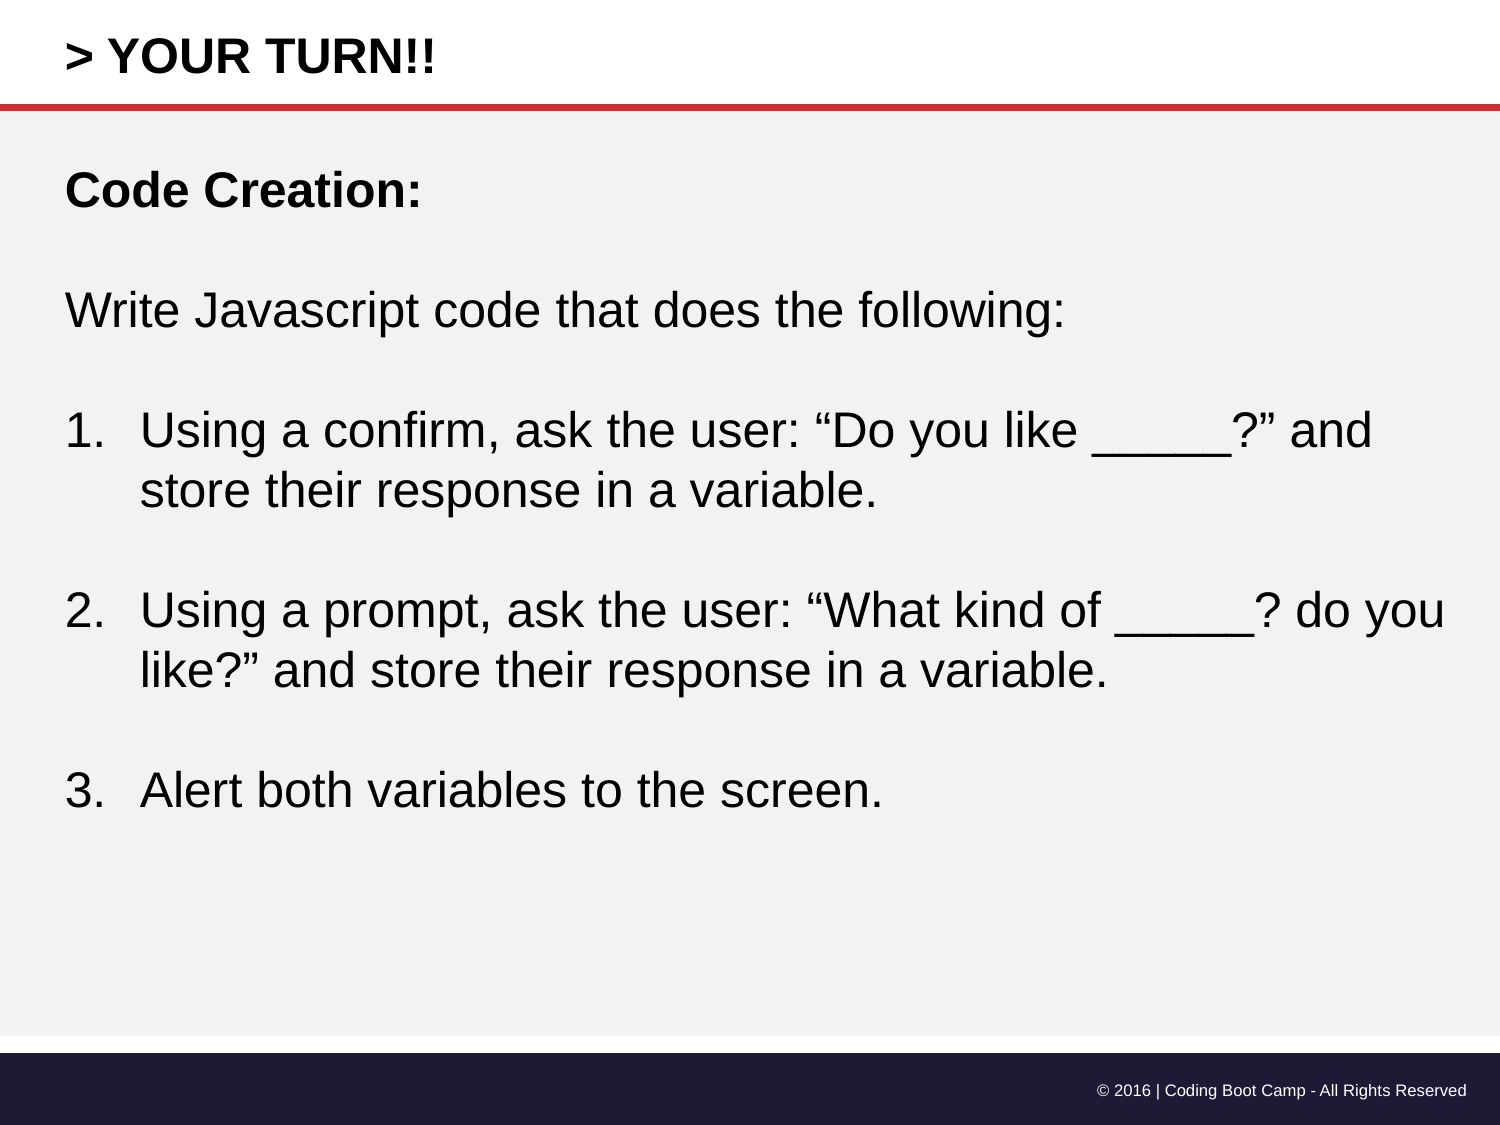

> YOUR TURN!!

Code Creation:

Write Javascript code that does the following:

Using a confirm, ask the user: “Do you like _____?” and store their response in a variable.

Using a prompt, ask the user: “What kind of _____? do you like?” and store their response in a variable.

Alert both variables to the screen.